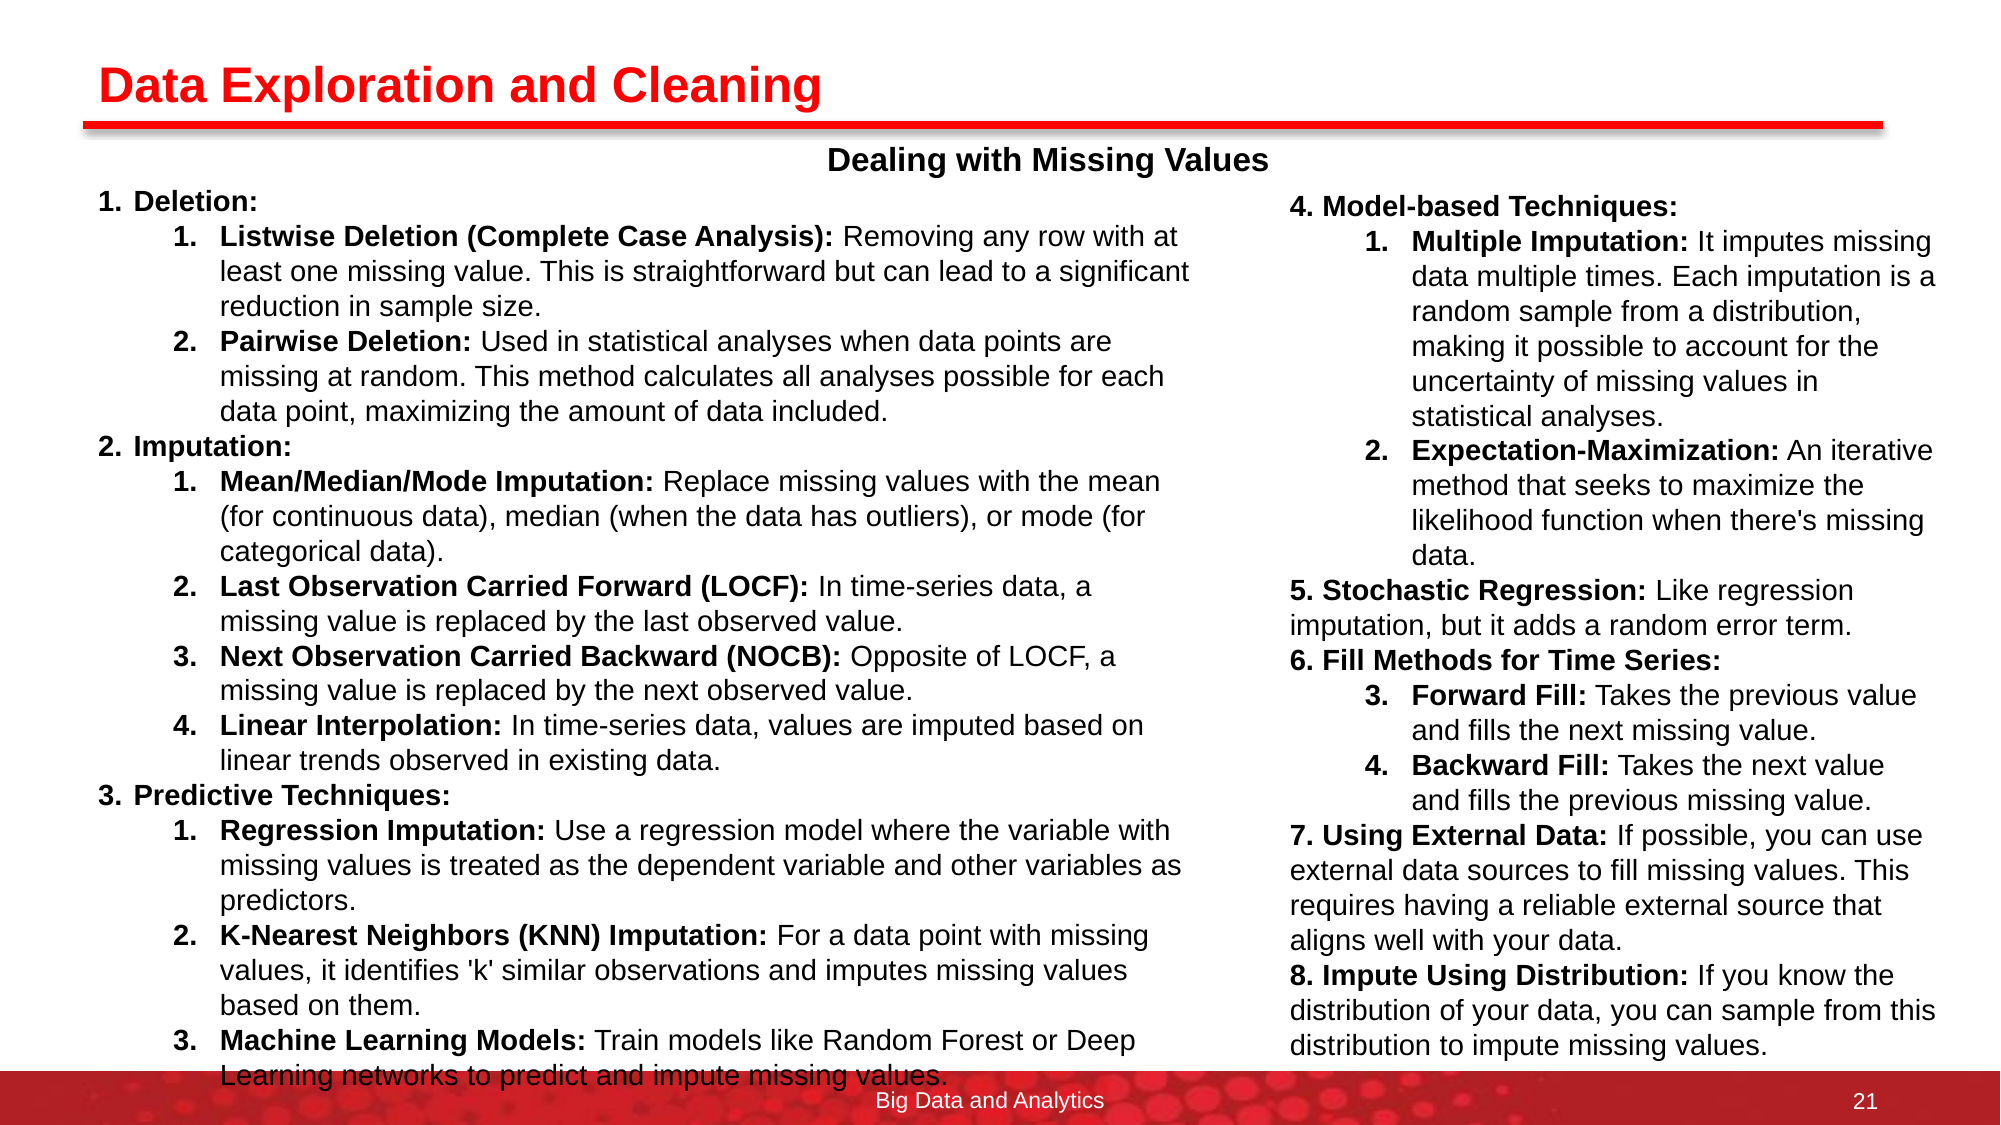

# Data Exploration and Cleaning
Dealing with Missing Values

4. Model-based Techniques:
Multiple Imputation: It imputes missing data multiple times. Each imputation is a random sample from a distribution, making it possible to account for the uncertainty of missing values in statistical analyses.
Expectation-Maximization: An iterative method that seeks to maximize the likelihood function when there's missing data.
5. Stochastic Regression: Like regression imputation, but it adds a random error term.
6. Fill Methods for Time Series:
Forward Fill: Takes the previous value and fills the next missing value.
Backward Fill: Takes the next value and fills the previous missing value.
7. Using External Data: If possible, you can use external data sources to fill missing values. This requires having a reliable external source that aligns well with your data.
8. Impute Using Distribution: If you know the distribution of your data, you can sample from this distribution to impute missing values.

Deletion:
Listwise Deletion (Complete Case Analysis): Removing any row with at least one missing value. This is straightforward but can lead to a significant reduction in sample size.
Pairwise Deletion: Used in statistical analyses when data points are missing at random. This method calculates all analyses possible for each data point, maximizing the amount of data included.
Imputation:
Mean/Median/Mode Imputation: Replace missing values with the mean (for continuous data), median (when the data has outliers), or mode (for categorical data).
Last Observation Carried Forward (LOCF): In time-series data, a missing value is replaced by the last observed value.
Next Observation Carried Backward (NOCB): Opposite of LOCF, a missing value is replaced by the next observed value.
Linear Interpolation: In time-series data, values are imputed based on linear trends observed in existing data.
Predictive Techniques:
Regression Imputation: Use a regression model where the variable with missing values is treated as the dependent variable and other variables as predictors.
K-Nearest Neighbors (KNN) Imputation: For a data point with missing values, it identifies 'k' similar observations and imputes missing values based on them.
Machine Learning Models: Train models like Random Forest or Deep Learning networks to predict and impute missing values.
Big Data and Analytics
21